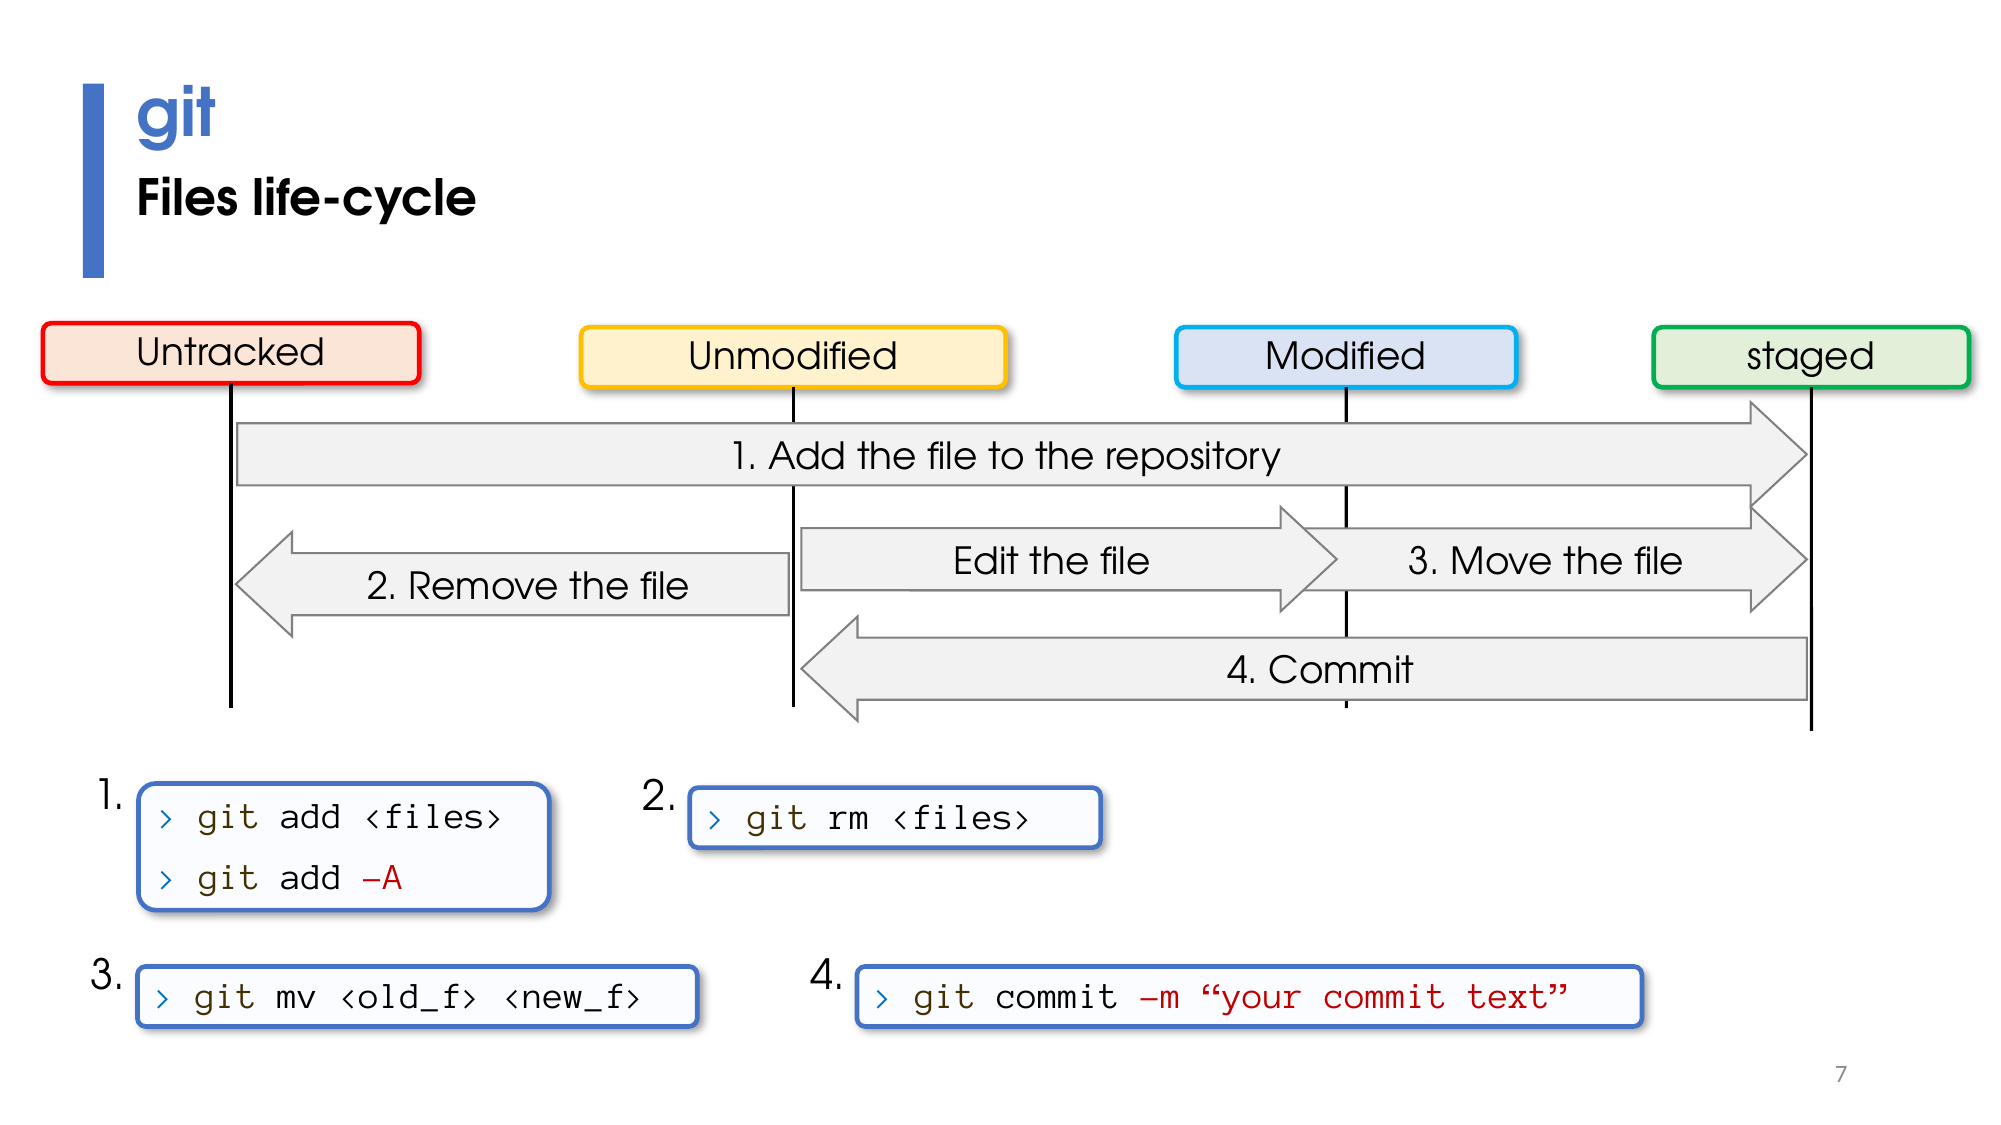

git

Files life-cycle
Untracked
Modified
Unmodified
staged
1. Add the file to the repository
Edit the file
                                       3. Move the file
2. Remove the file
4. Commit
1.
2.
> git add <files>
> git add -A
> git rm <files>
3.
4.
> git mv <old_f> <new_f>
> git commit -m “your commit text”
7